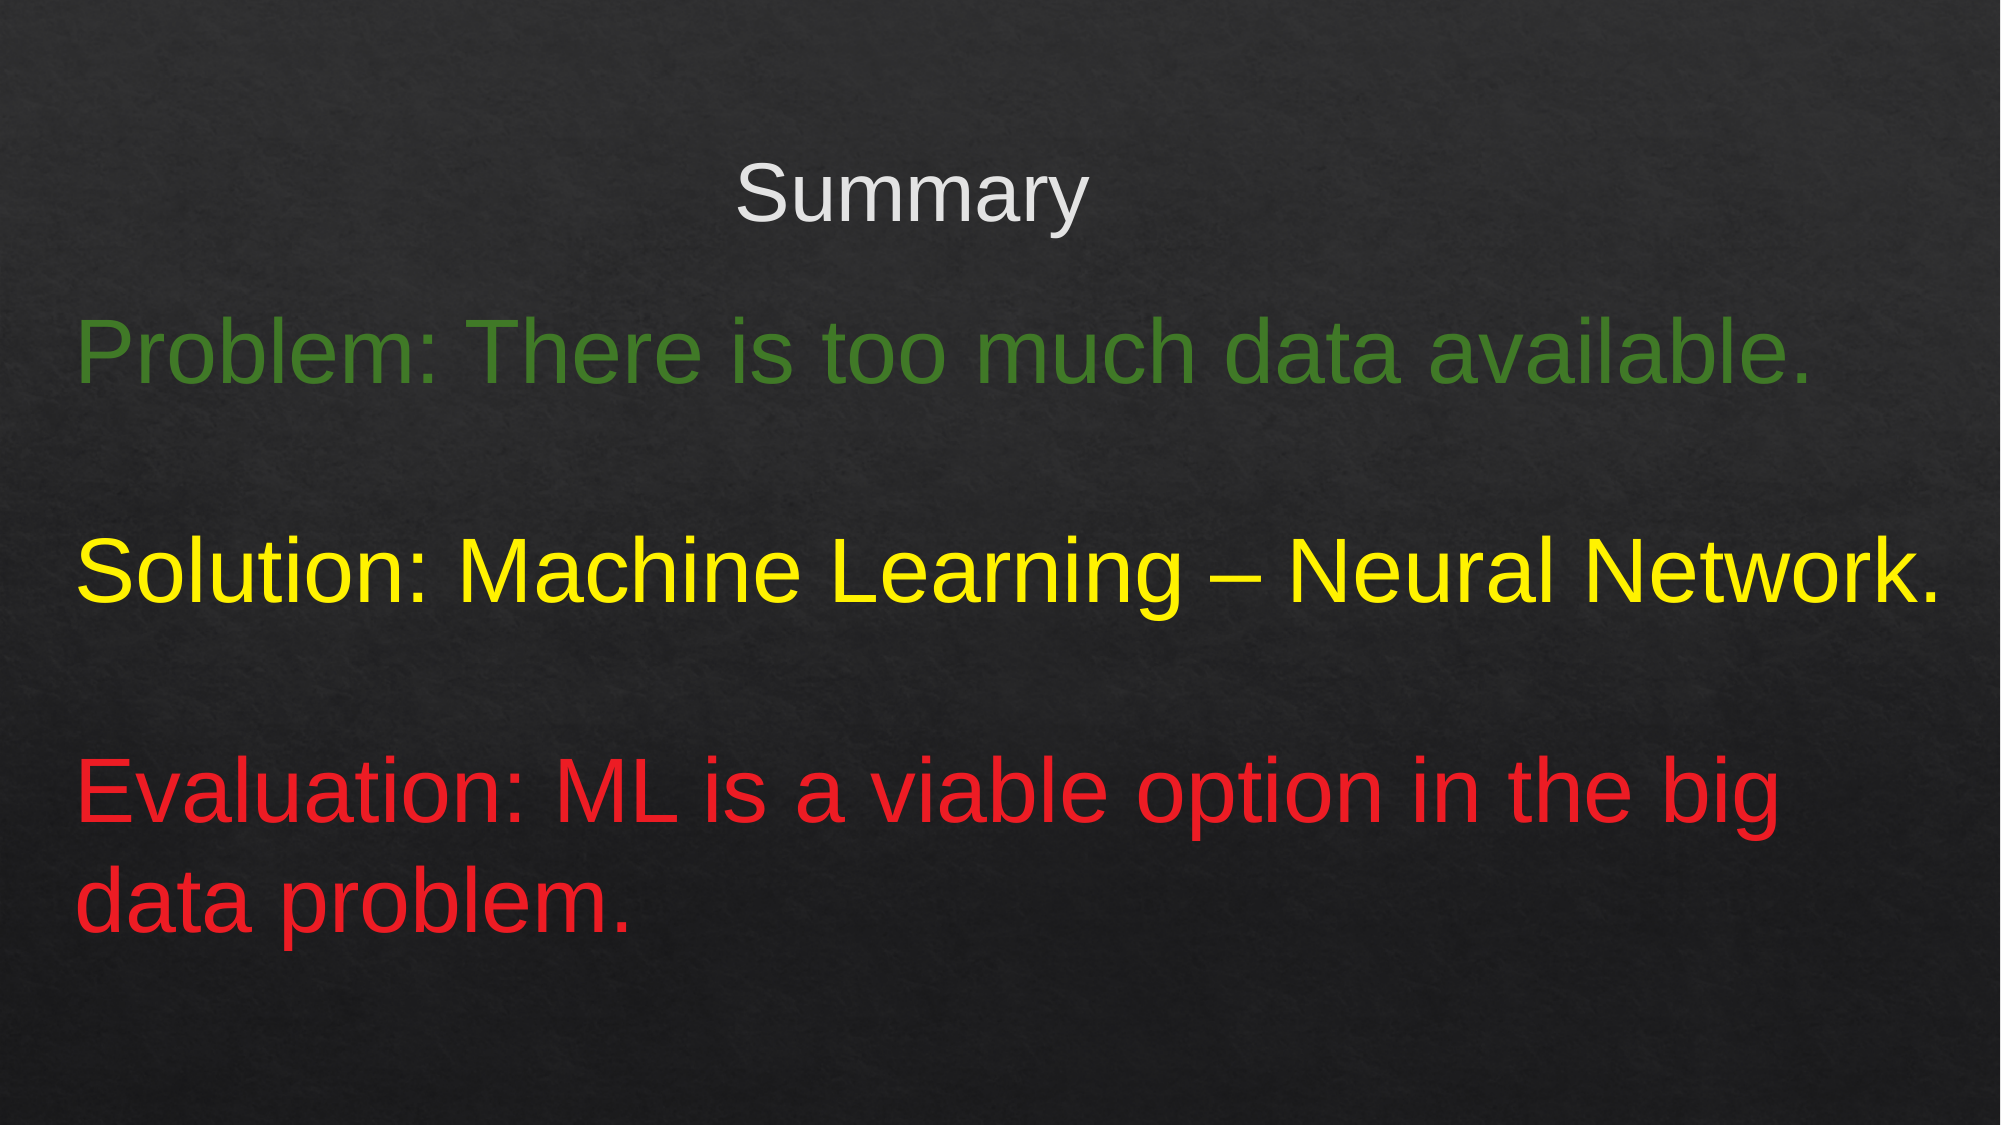

Summary
Problem: There is too much data available.

Solution: Machine Learning – Neural Network.

Evaluation: ML is a viable option in the big data problem.